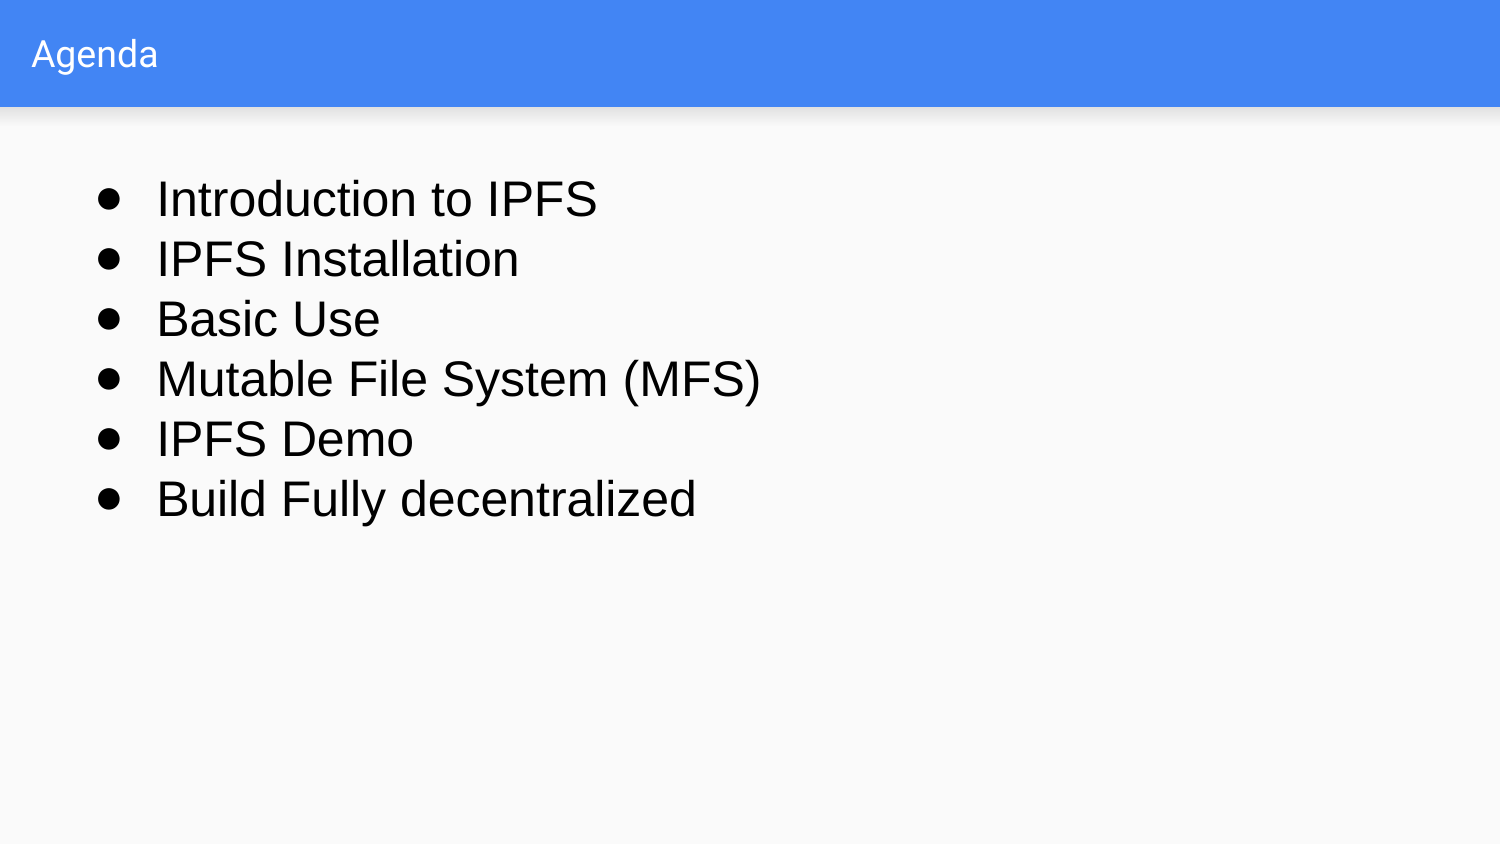

# Agenda
Introduction to IPFS
IPFS Installation
Basic Use
Mutable File System (MFS)
IPFS Demo
Build Fully decentralized